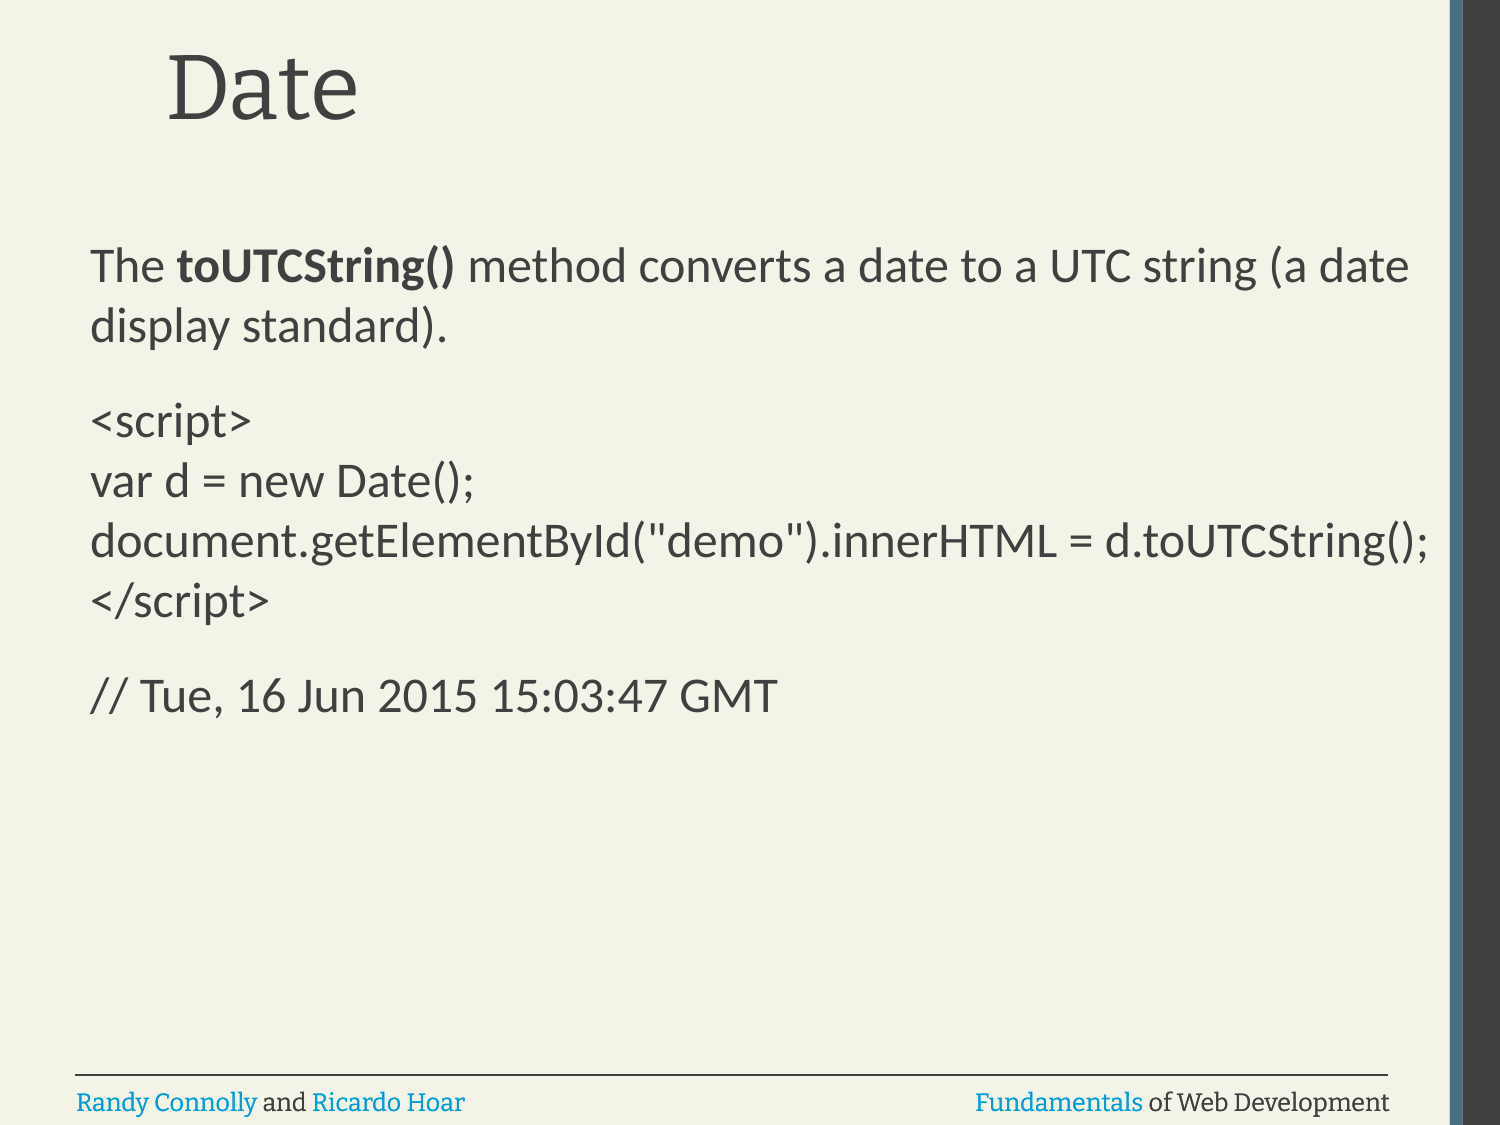

# Date

The toUTCString() method converts a date to a UTC string (a date display standard).
<script>
var d = new Date();
document.getElementById("demo").innerHTML = d.toUTCString();
</script>
// Tue, 16 Jun 2015 15:03:47 GMT